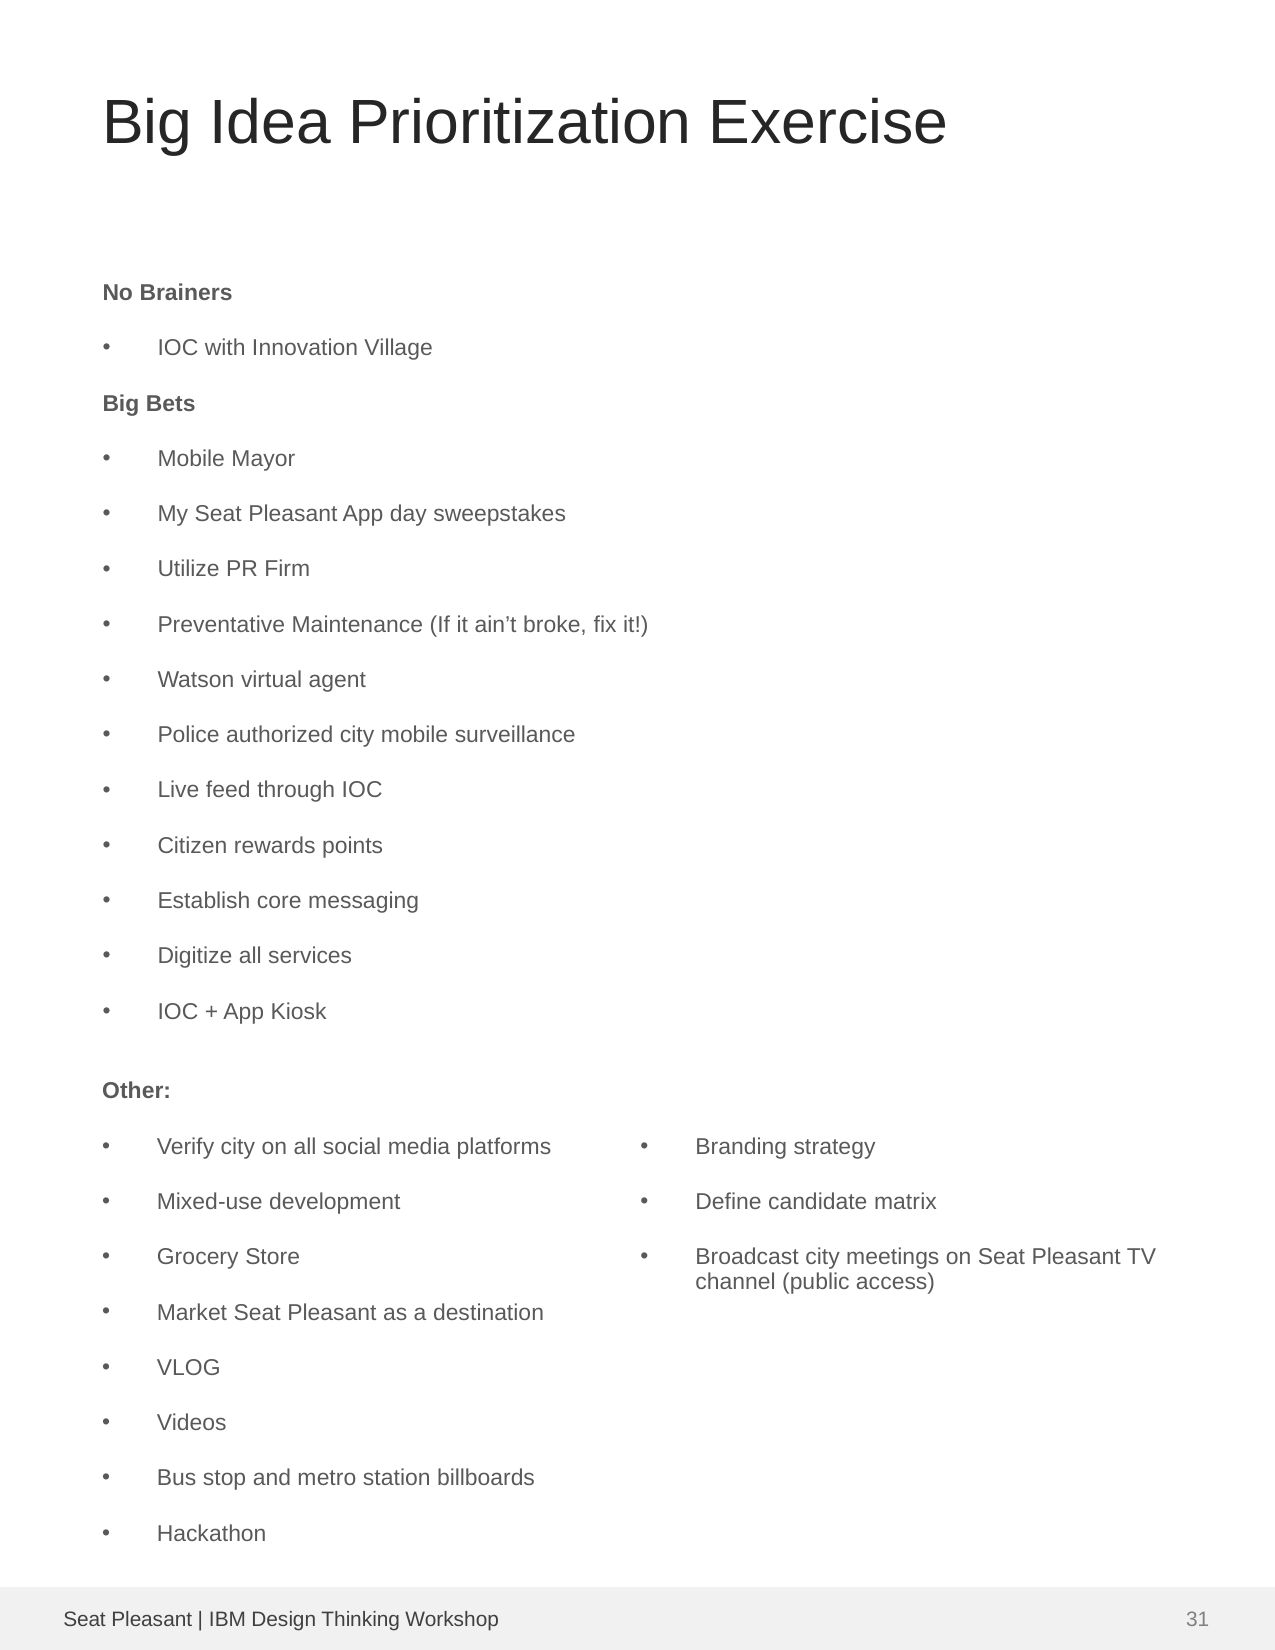

Big Idea Prioritization Exercise
No Brainers
IOC with Innovation Village
Big Bets
Mobile Mayor
My Seat Pleasant App day sweepstakes
Utilize PR Firm
Preventative Maintenance (If it ain’t broke, fix it!)
Watson virtual agent
Police authorized city mobile surveillance
Live feed through IOC
Citizen rewards points
Establish core messaging
Digitize all services
IOC + App Kiosk

Other:
Verify city on all social media platforms
Mixed-use development
Grocery Store
Market Seat Pleasant as a destination
VLOG
Videos
Bus stop and metro station billboards
Hackathon

Branding strategy
Define candidate matrix
Broadcast city meetings on Seat Pleasant TV channel (public access)

Seat Pleasant | IBM Design Thinking Workshop
31